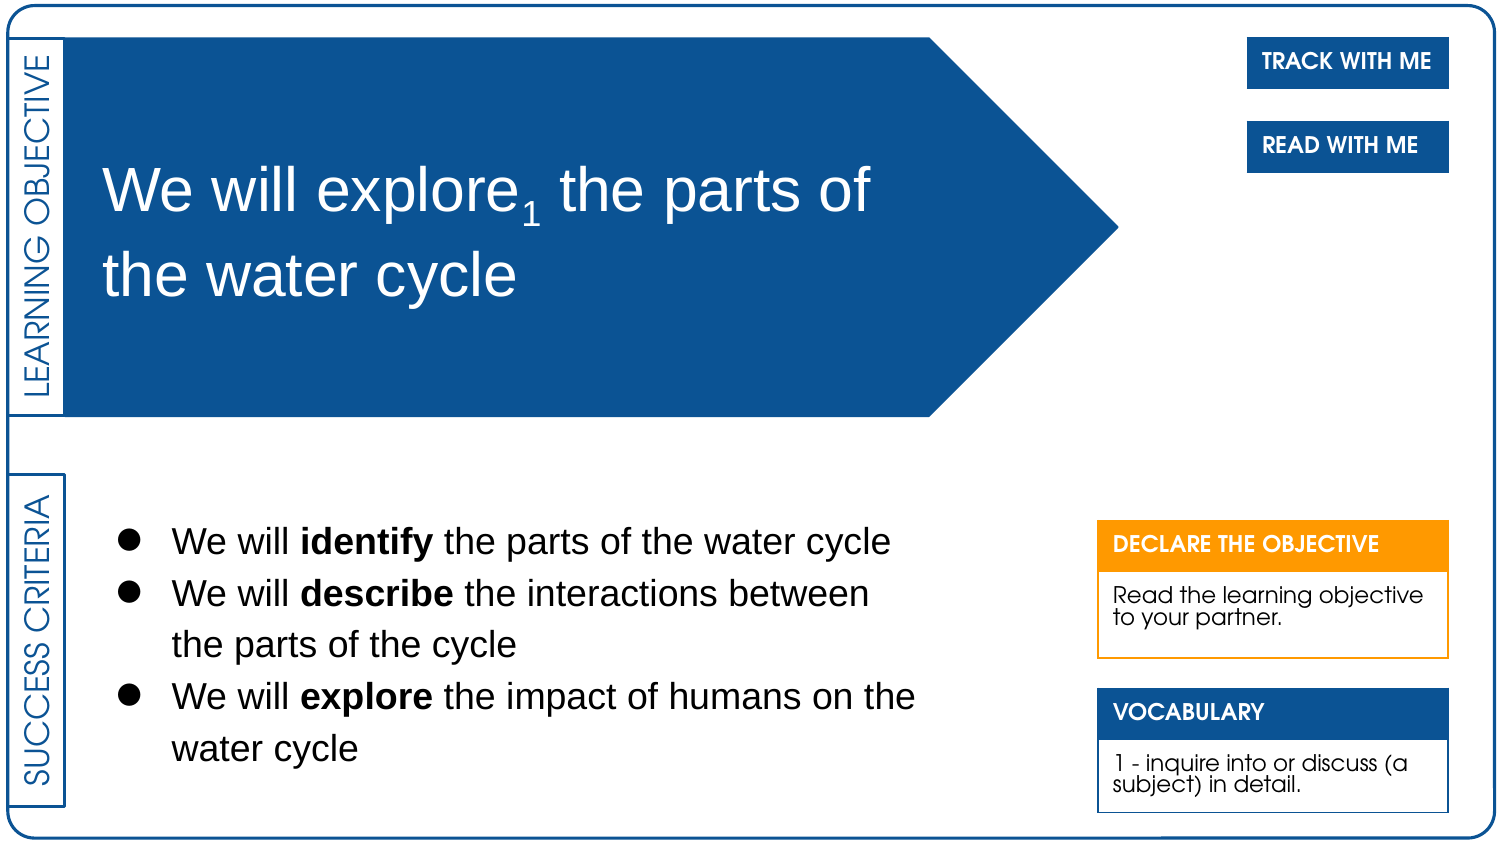

| TRACK WITH ME |
| --- |
# We will explore1 the parts of the water cycle
| READ WITH ME |
| --- |
We will identify the parts of the water cycle
We will describe the interactions between the parts of the cycle
We will explore the impact of humans on the water cycle
| DECLARE THE OBJECTIVE |
| --- |
| Read the learning objective to your partner. |
| VOCABULARY |
| --- |
| 1 - inquire into or discuss (a subject) in detail. |